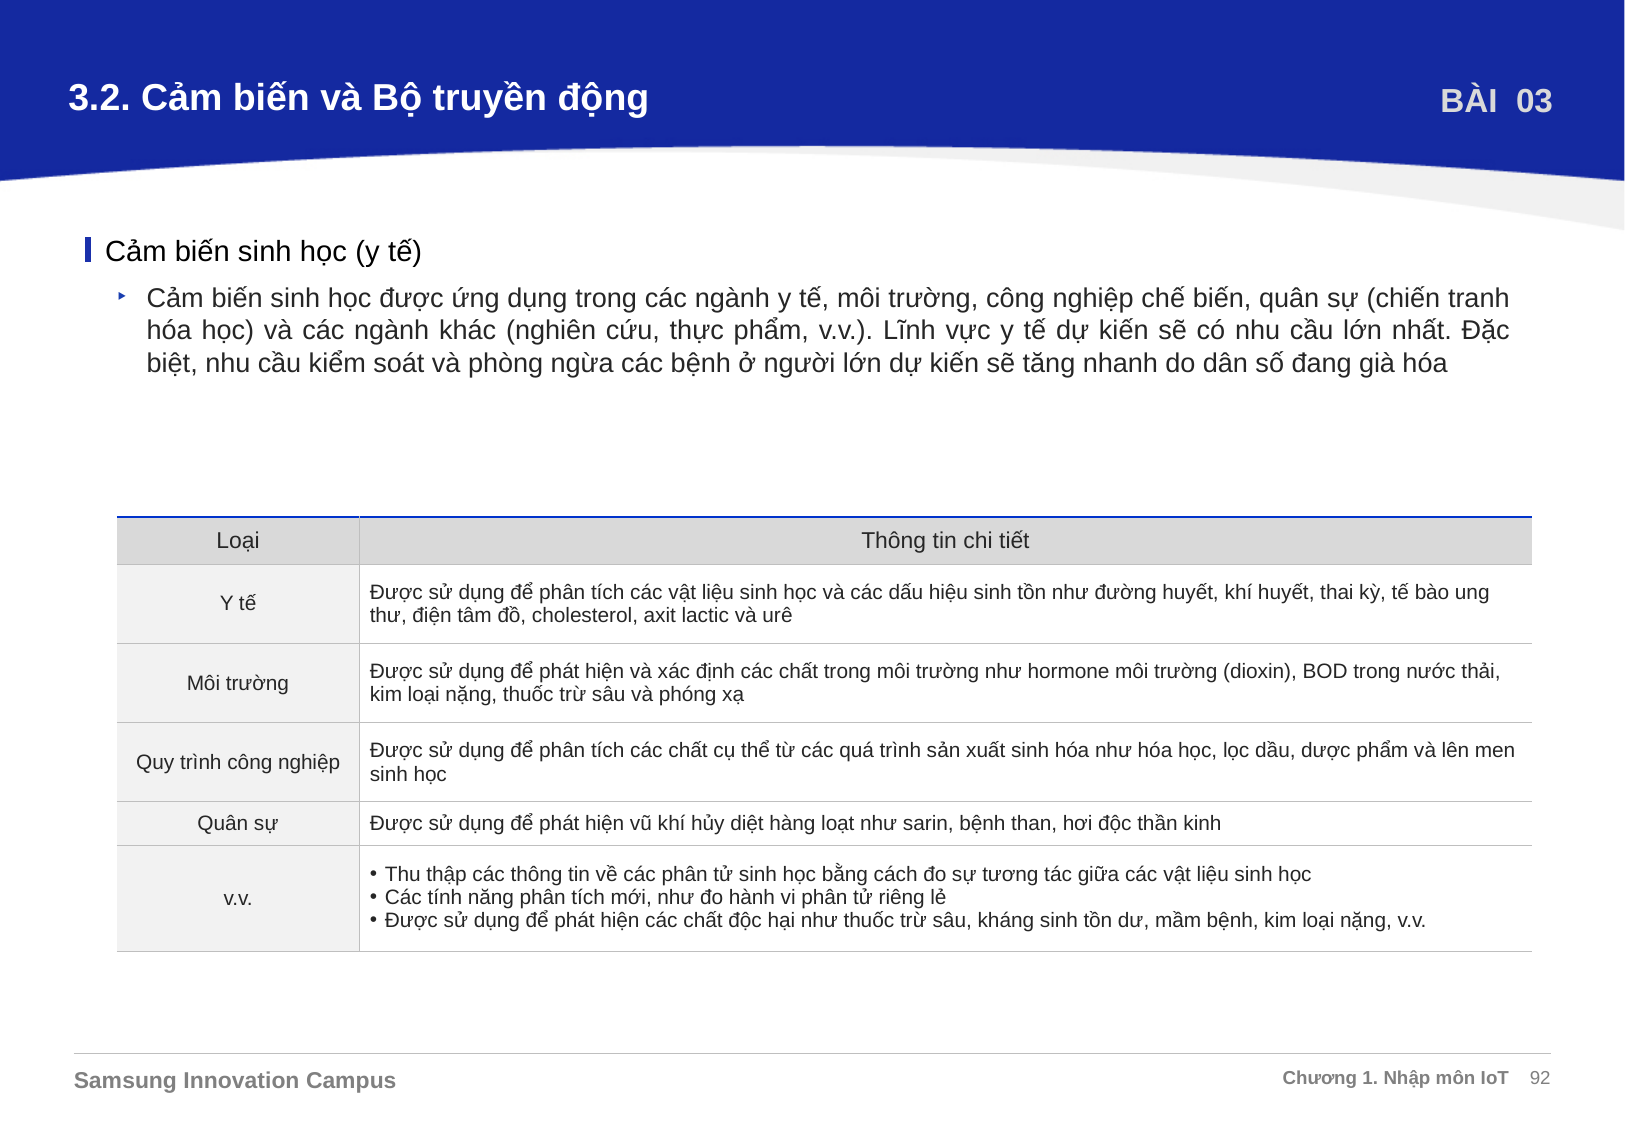

3.2. Cảm biến và Bộ truyền động

BÀI  03
Cảm biến sinh học (y tế)
Cảm biến sinh học được ứng dụng trong các ngành y tế, môi trường, công nghiệp chế biến, quân sự (chiến tranh hóa học) và các ngành khác (nghiên cứu, thực phẩm, v.v.). Lĩnh vực y tế dự kiến sẽ có nhu cầu lớn nhất. Đặc biệt, nhu cầu kiểm soát và phòng ngừa các bệnh ở người lớn dự kiến sẽ tăng nhanh do dân số đang già hóa
| Loại | Thông tin chi tiết |
| --- | --- |
| Y tế | Được sử dụng để phân tích các vật liệu sinh học và các dấu hiệu sinh tồn như đường huyết, khí huyết, thai kỳ, tế bào ung thư, điện tâm đồ, cholesterol, axit lactic và urê |
| Môi trường | Được sử dụng để phát hiện và xác định các chất trong môi trường như hormone môi trường (dioxin), BOD trong nước thải, kim loại nặng, thuốc trừ sâu và phóng xạ |
| Quy trình công nghiệp | Được sử dụng để phân tích các chất cụ thể từ các quá trình sản xuất sinh hóa như hóa học, lọc dầu, dược phẩm và lên men sinh học |
| Quân sự | Được sử dụng để phát hiện vũ khí hủy diệt hàng loạt như sarin, bệnh than, hơi độc thần kinh |
| v.v. | Thu thập các thông tin về các phân tử sinh học bằng cách đo sự tương tác giữa các vật liệu sinh học Các tính năng phân tích mới, như đo hành vi phân tử riêng lẻ Được sử dụng để phát hiện các chất độc hại như thuốc trừ sâu, kháng sinh tồn dư, mầm bệnh, kim loại nặng, v.v. |